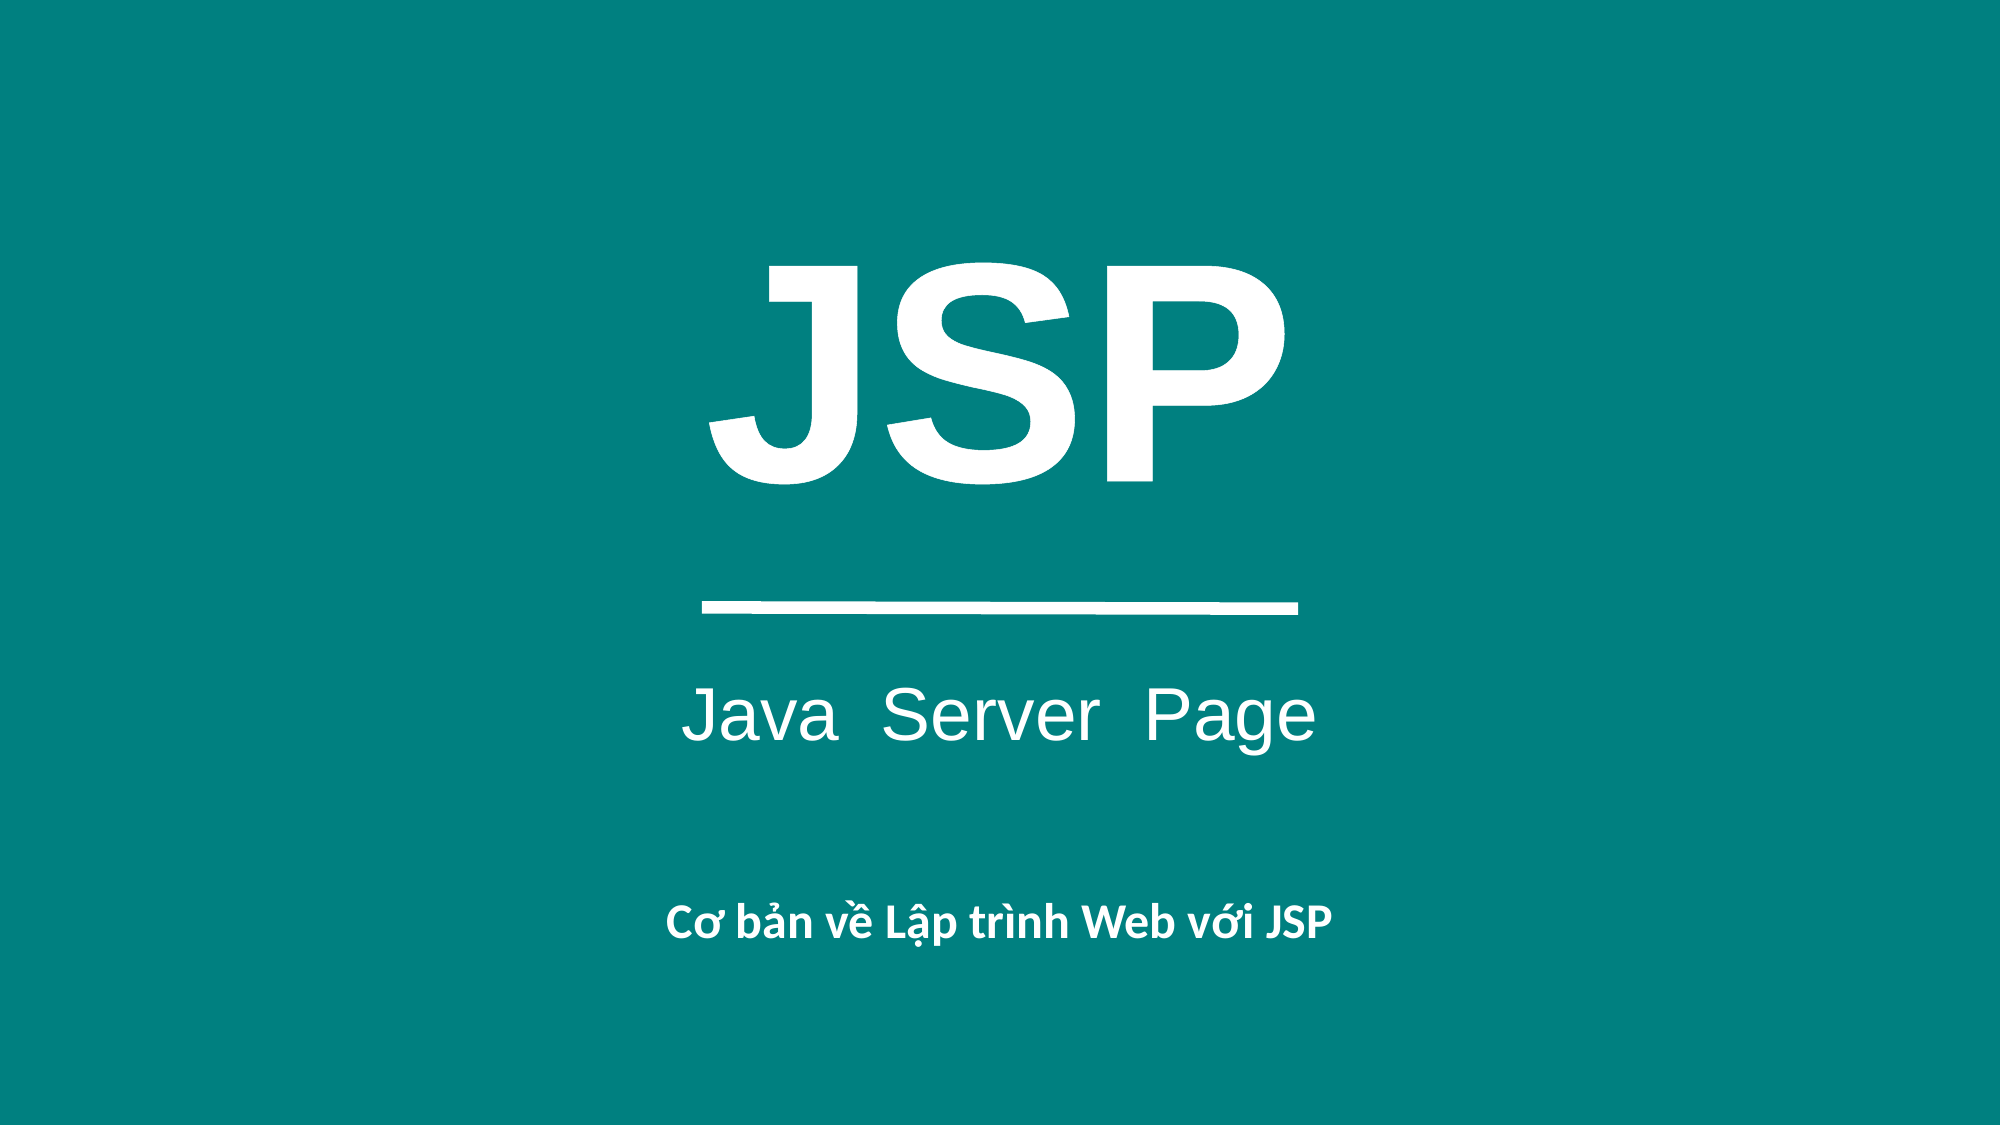

JSP

Cơ bản về Lập trình Web với JSP
Java  Server  Page